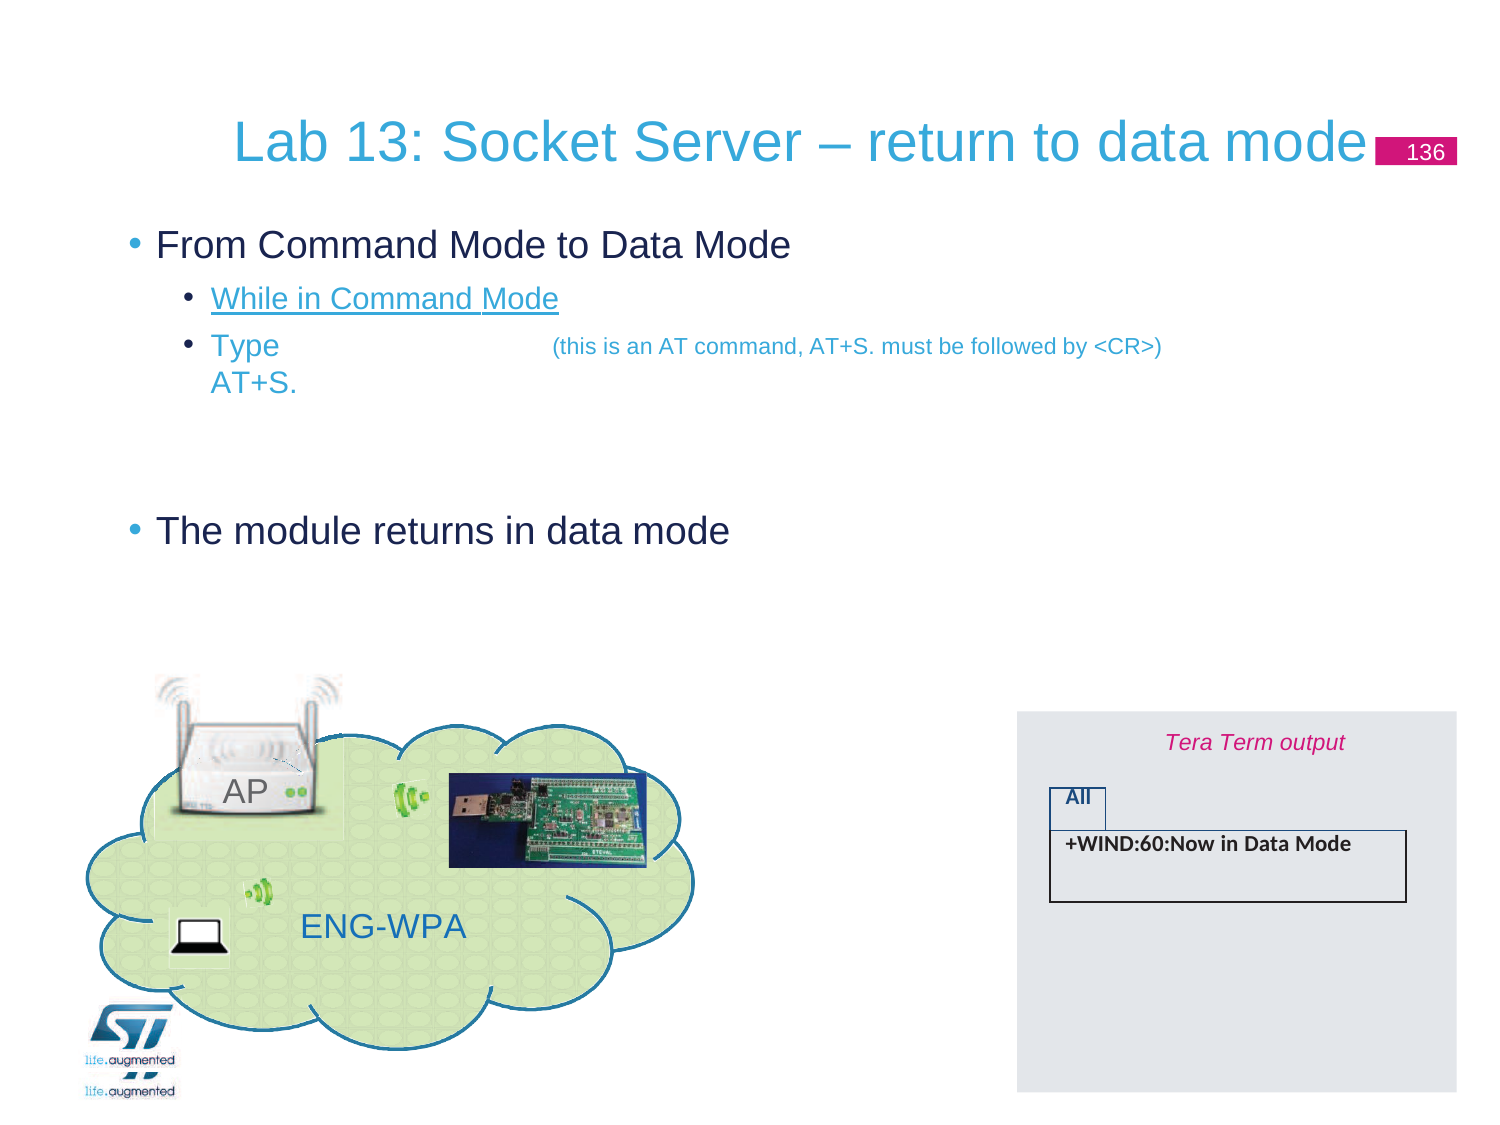

# Lab 13: Socket Server – return to data mode
136
From Command Mode to Data Mode
While in Command Mode
Type AT+S.
(this is an AT command, AT+S. must be followed by <CR>)
The module returns in data mode

Tera Term output
AP

| All |  |
| --- | --- |
| +WIND:60:Now in Data Mode |  |

ENG-WPA